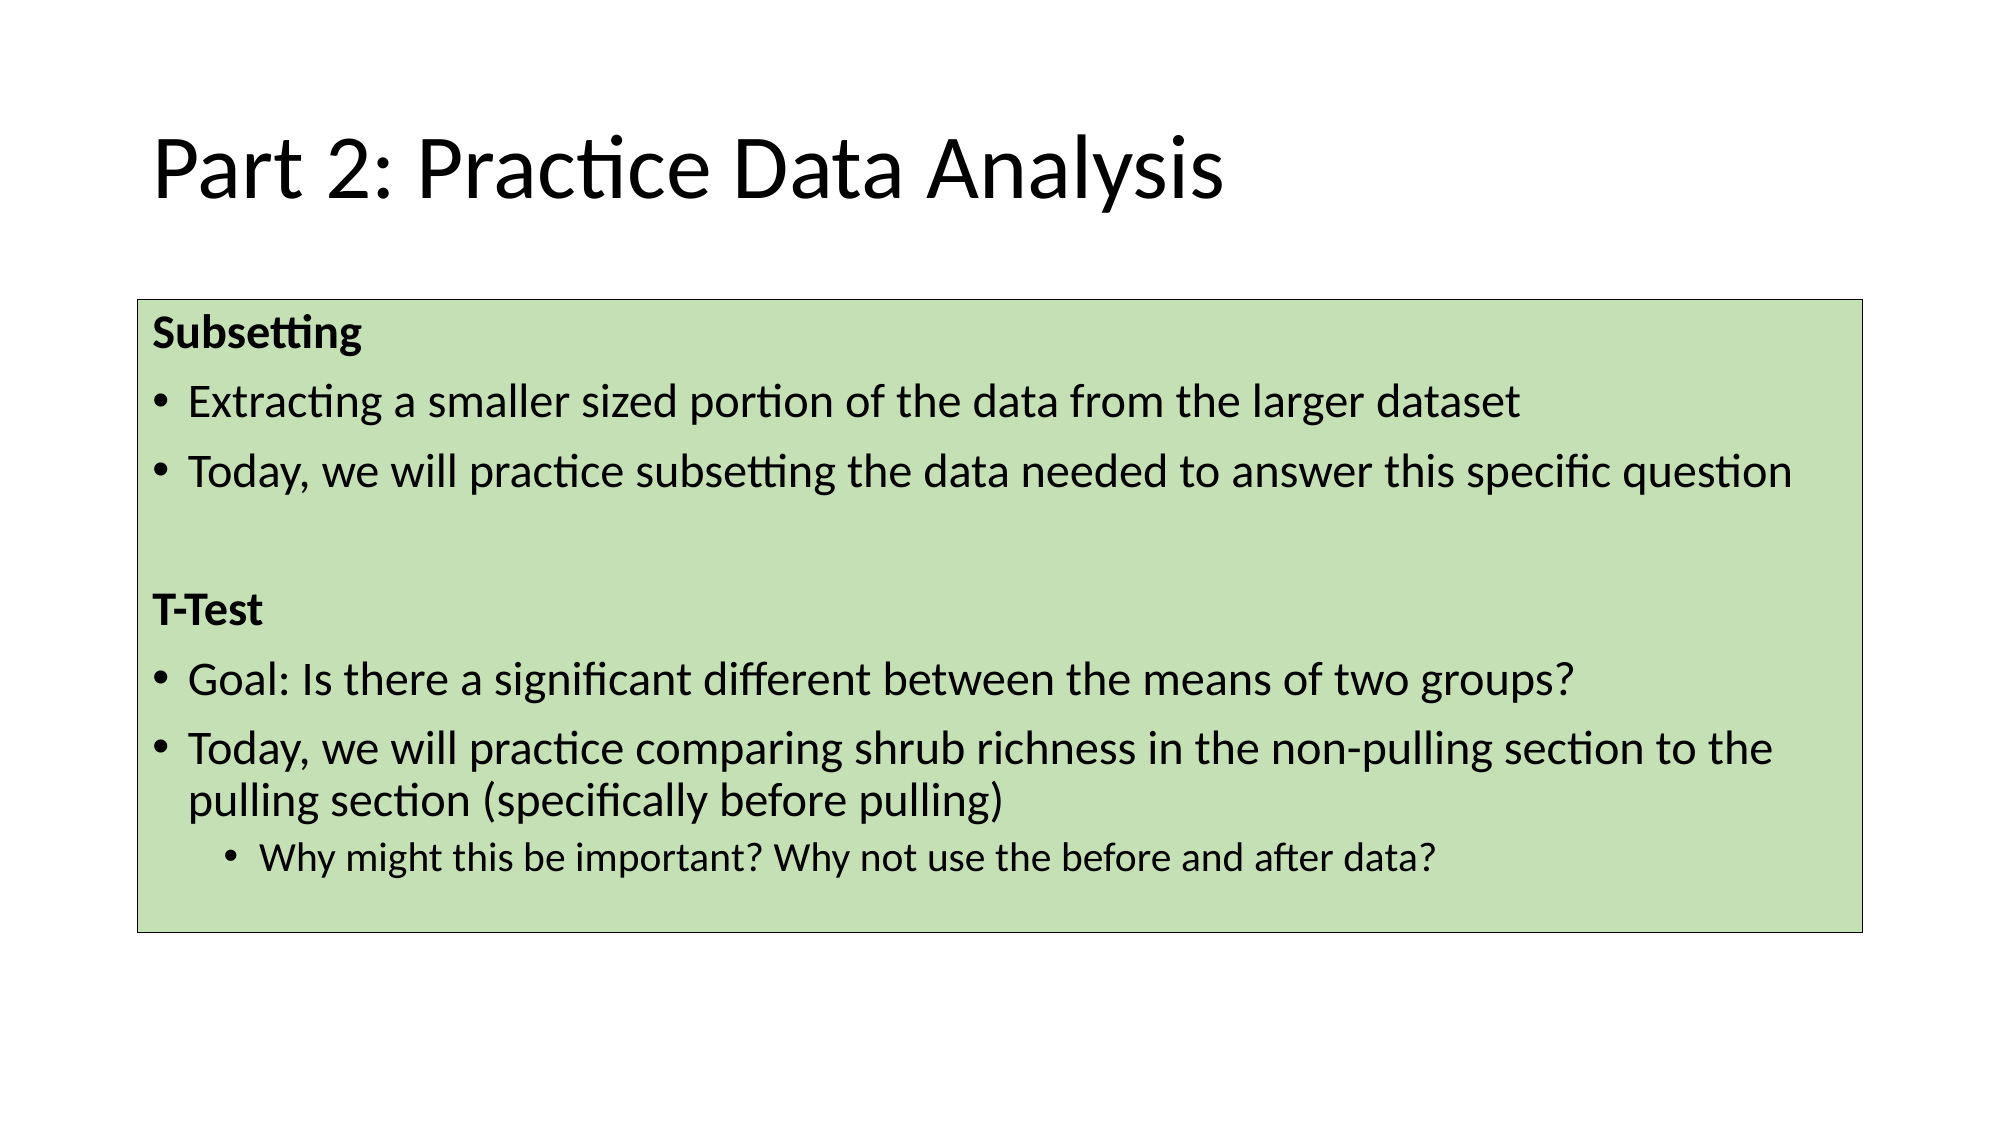

# Part 2: Practice Data Analysis
Subsetting
Extracting a smaller sized portion of the data from the larger dataset
Today, we will practice subsetting the data needed to answer this specific question

T-Test
Goal: Is there a significant different between the means of two groups?
Today, we will practice comparing shrub richness in the non-pulling section to the pulling section (specifically before pulling)
Why might this be important? Why not use the before and after data?